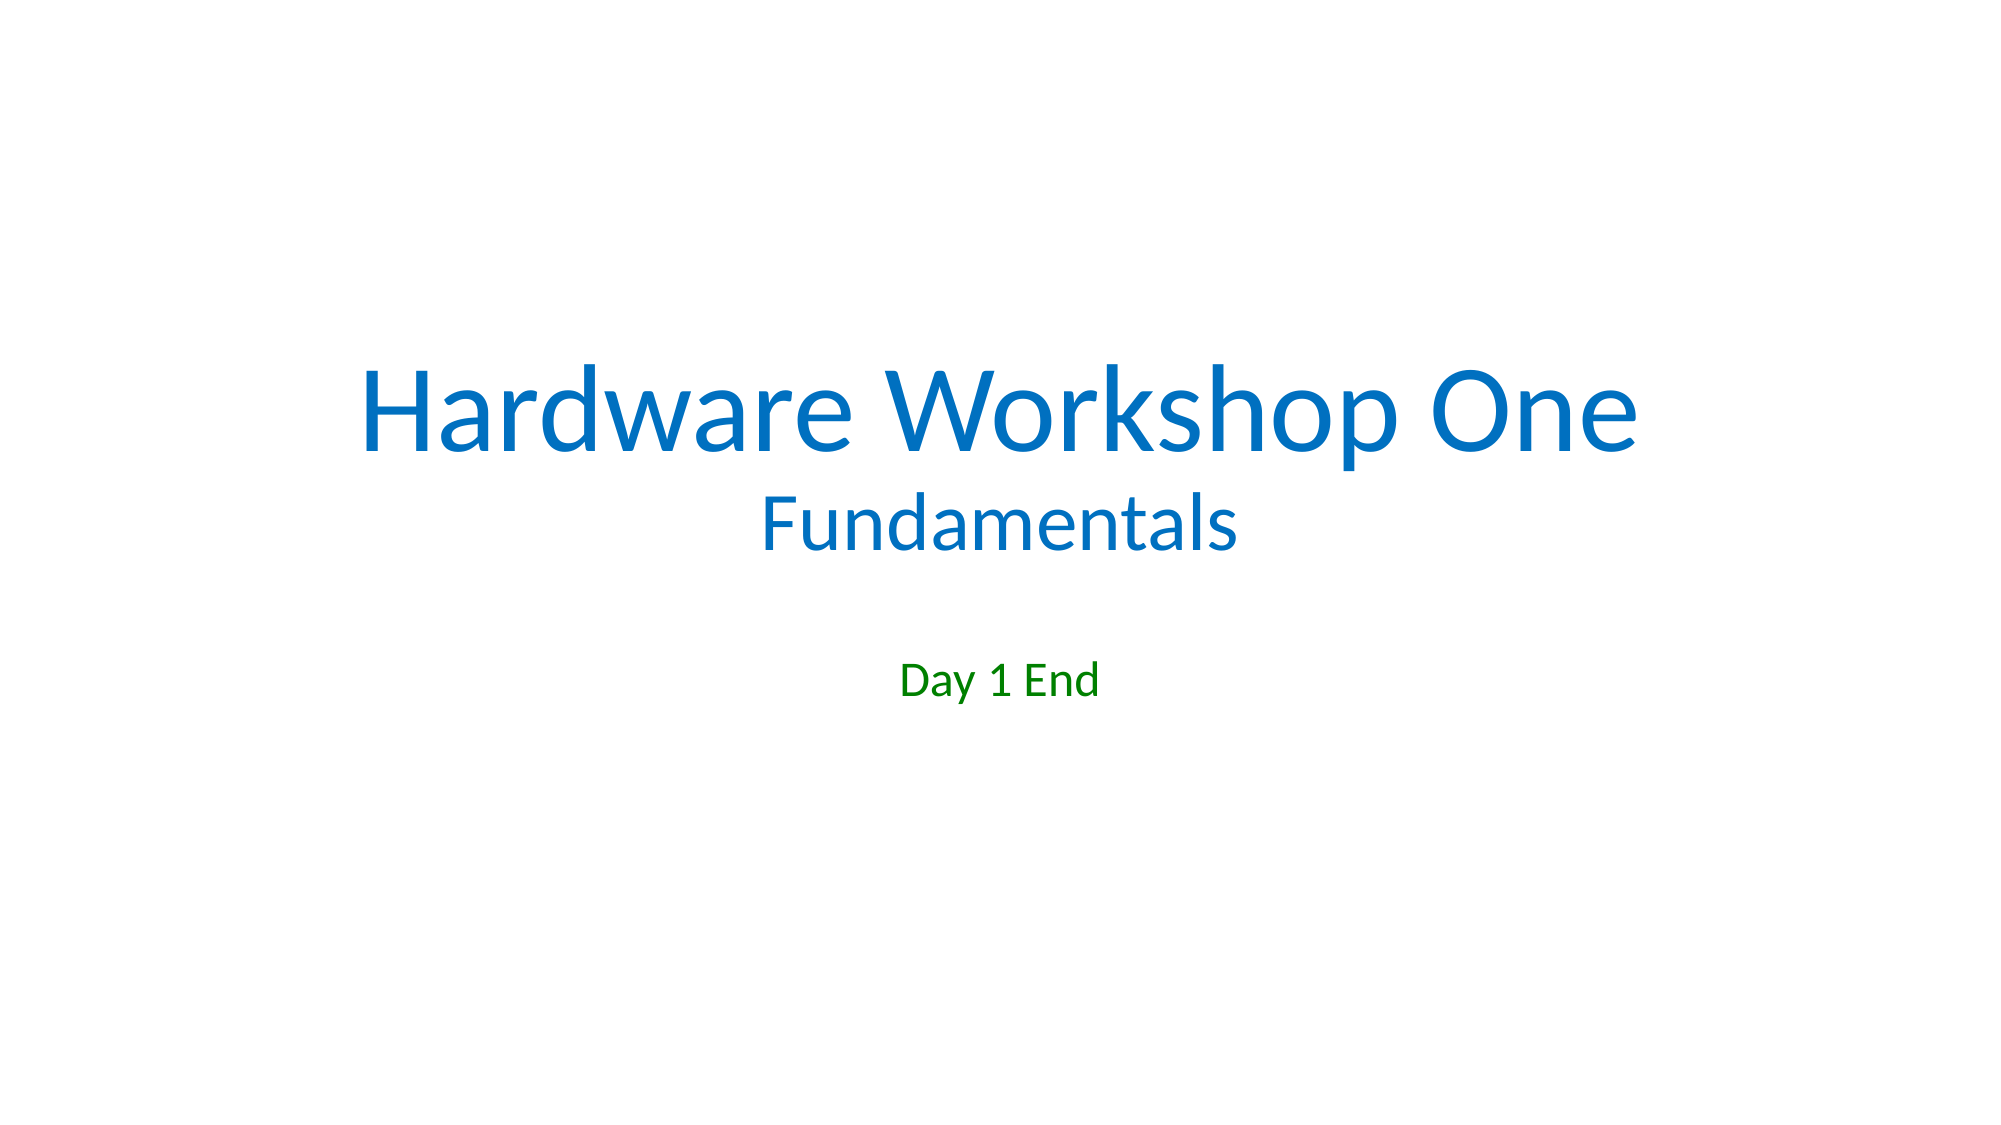

# Hardware Workshop One Fundamentals
Day 1 End